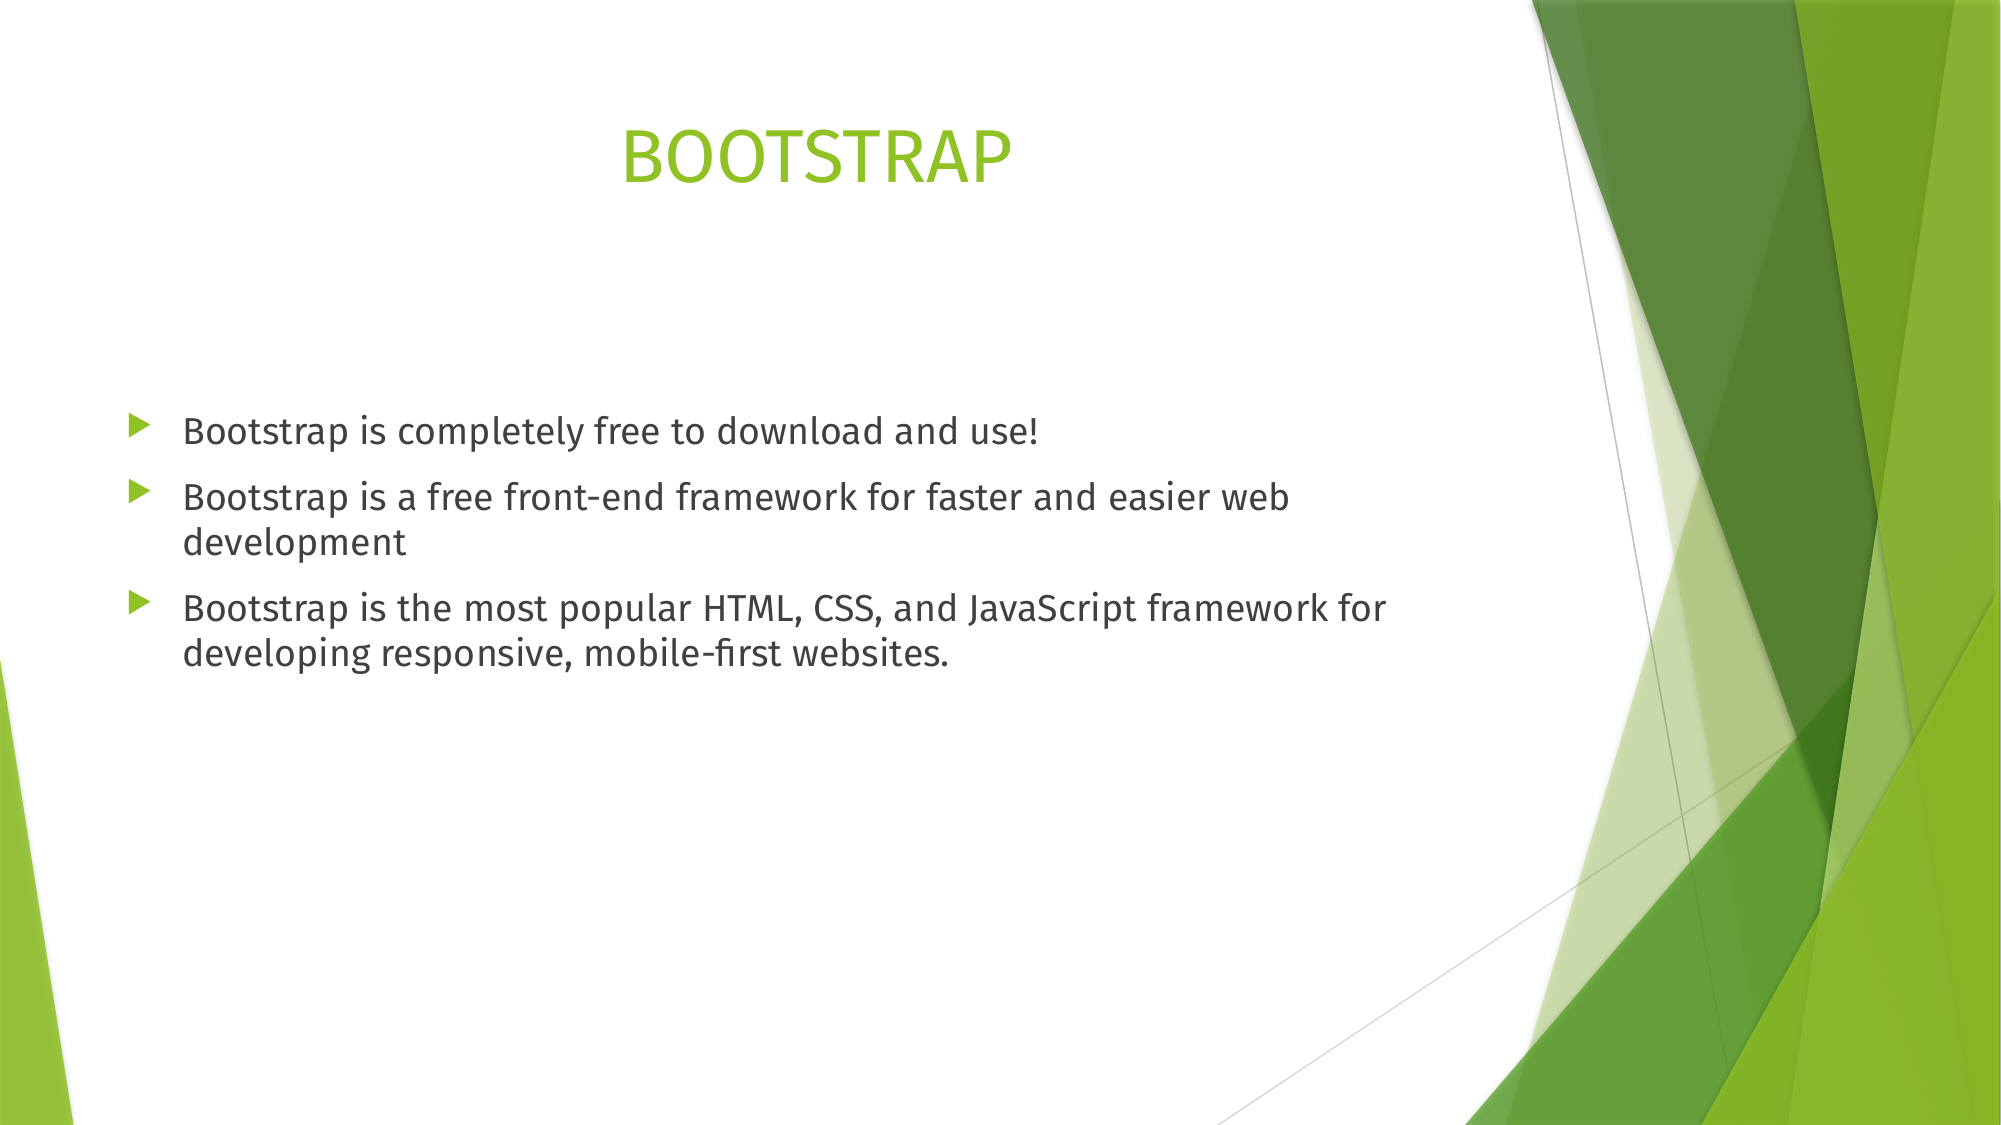

# BOOTSTRAP
Bootstrap is completely free to download and use!
Bootstrap is a free front-end framework for faster and easier web development
Bootstrap is the most popular HTML, CSS, and JavaScript framework for developing responsive, mobile-first websites.